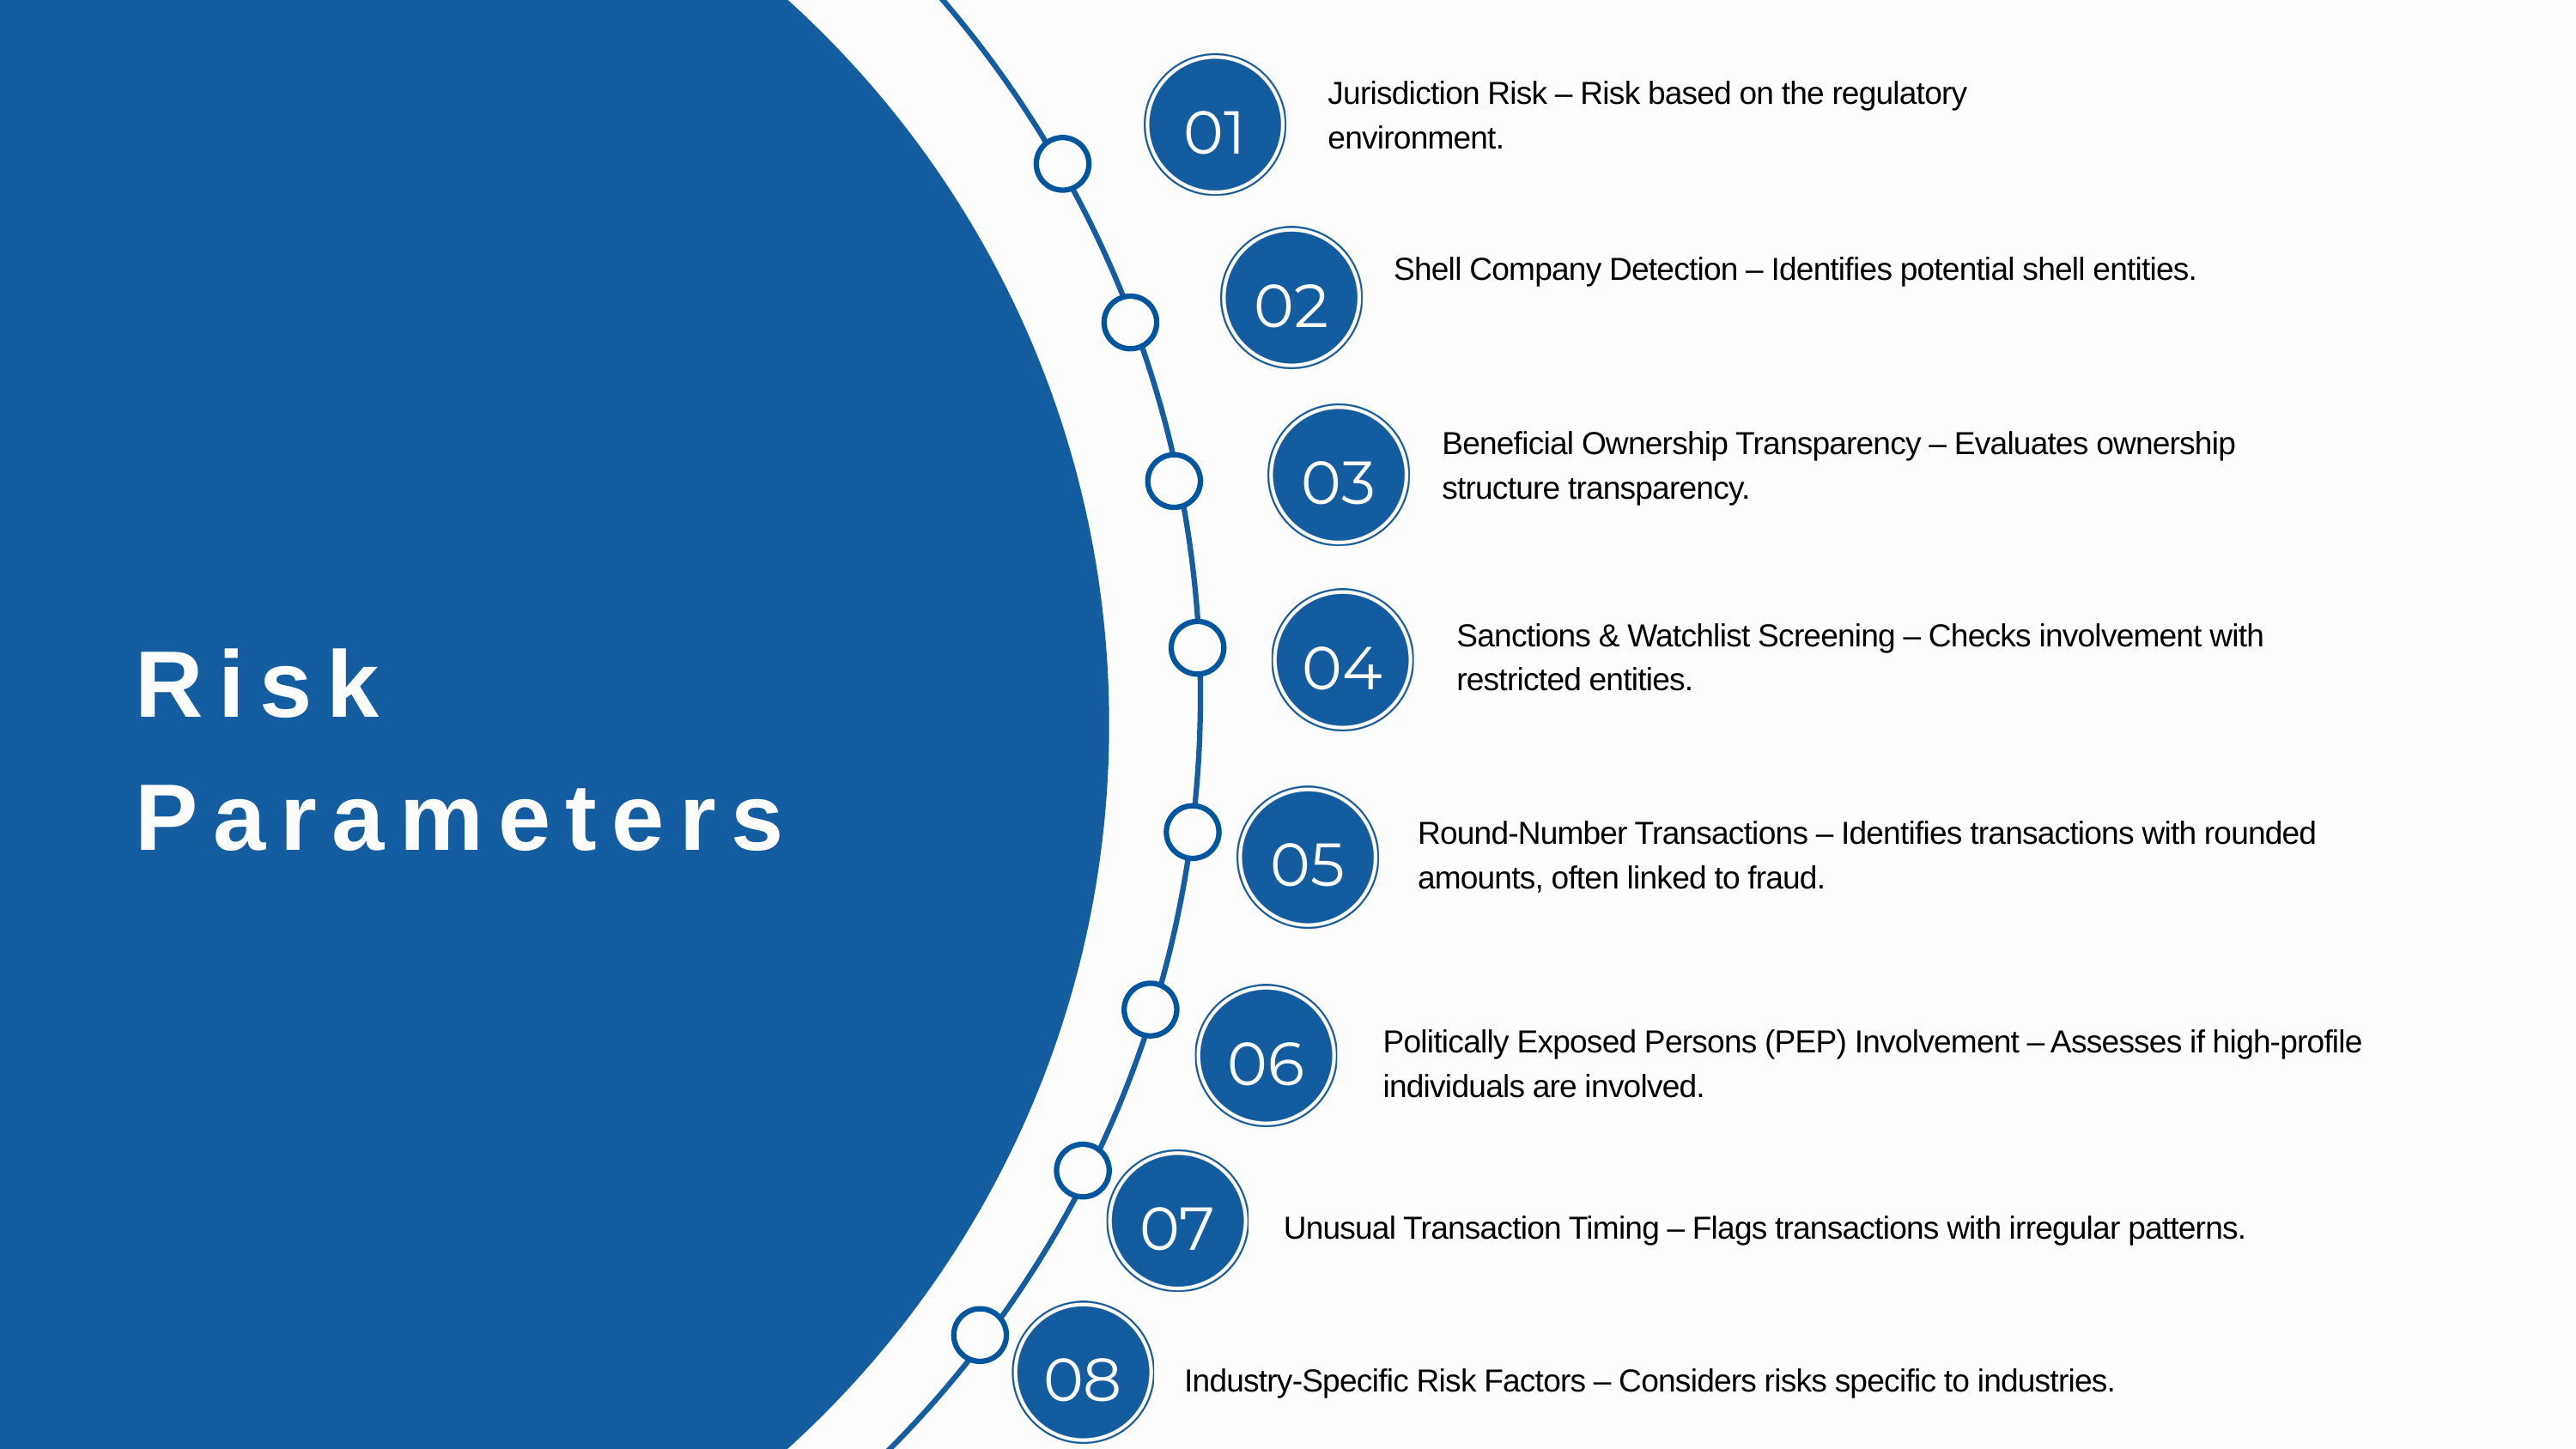

01
Jurisdiction Risk – Risk based on the regulatory environment.

02
Shell Company Detection – Identifies potential shell entities.

03
Beneficial Ownership Transparency – Evaluates ownership structure transparency.

04
Risk Parameters
Sanctions & Watchlist Screening – Checks involvement with restricted entities.

05

Round-Number Transactions – Identifies transactions with rounded amounts, often linked to fraud.

06
Politically Exposed Persons (PEP) Involvement – Assesses if high-profile individuals are involved.

07
Unusual Transaction Timing – Flags transactions with irregular patterns.

08

Industry-Specific Risk Factors – Considers risks specific to industries.